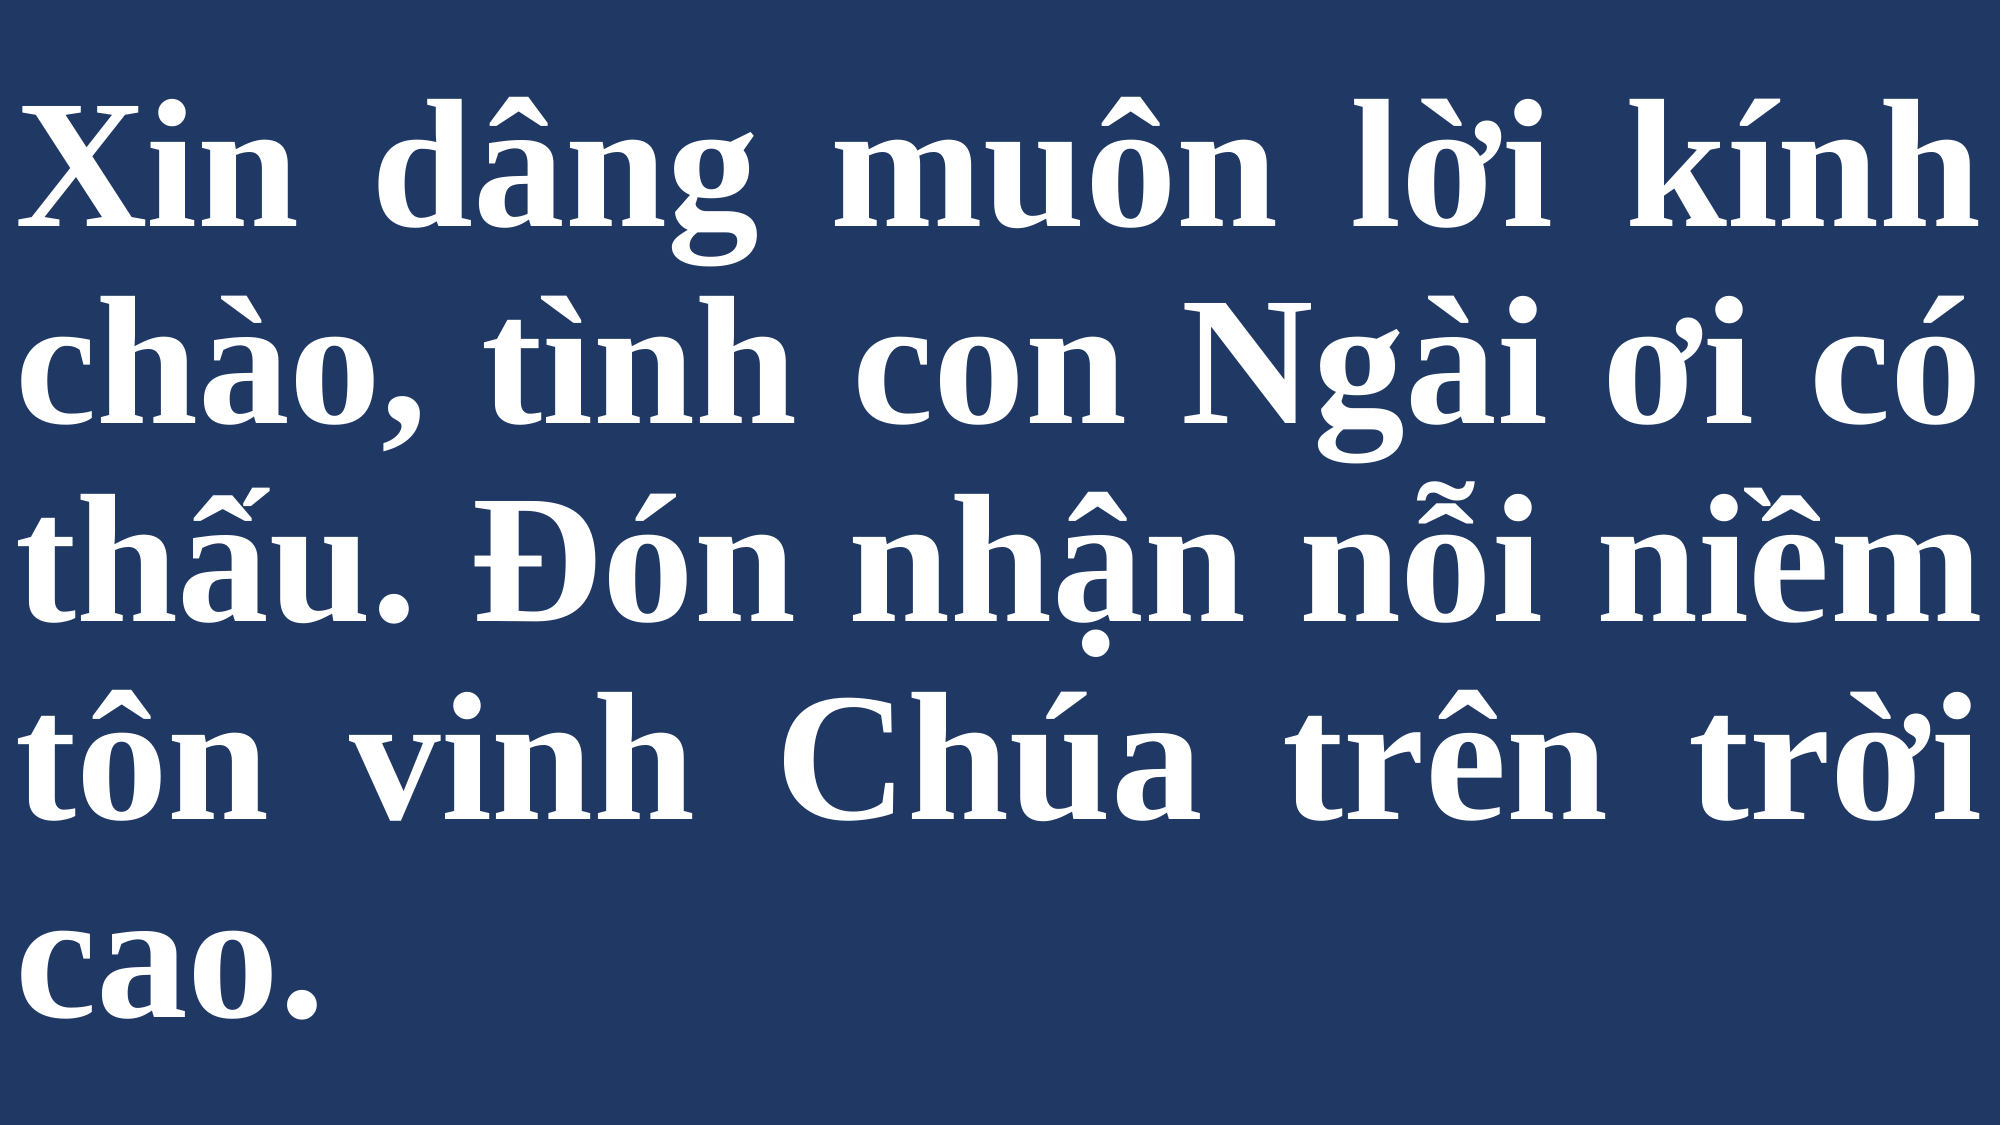

# Xin dâng muôn lời kính chào, tình con Ngài ơi có thấu. Đón nhận nỗi niềm tôn vinh Chúa trên trời cao.